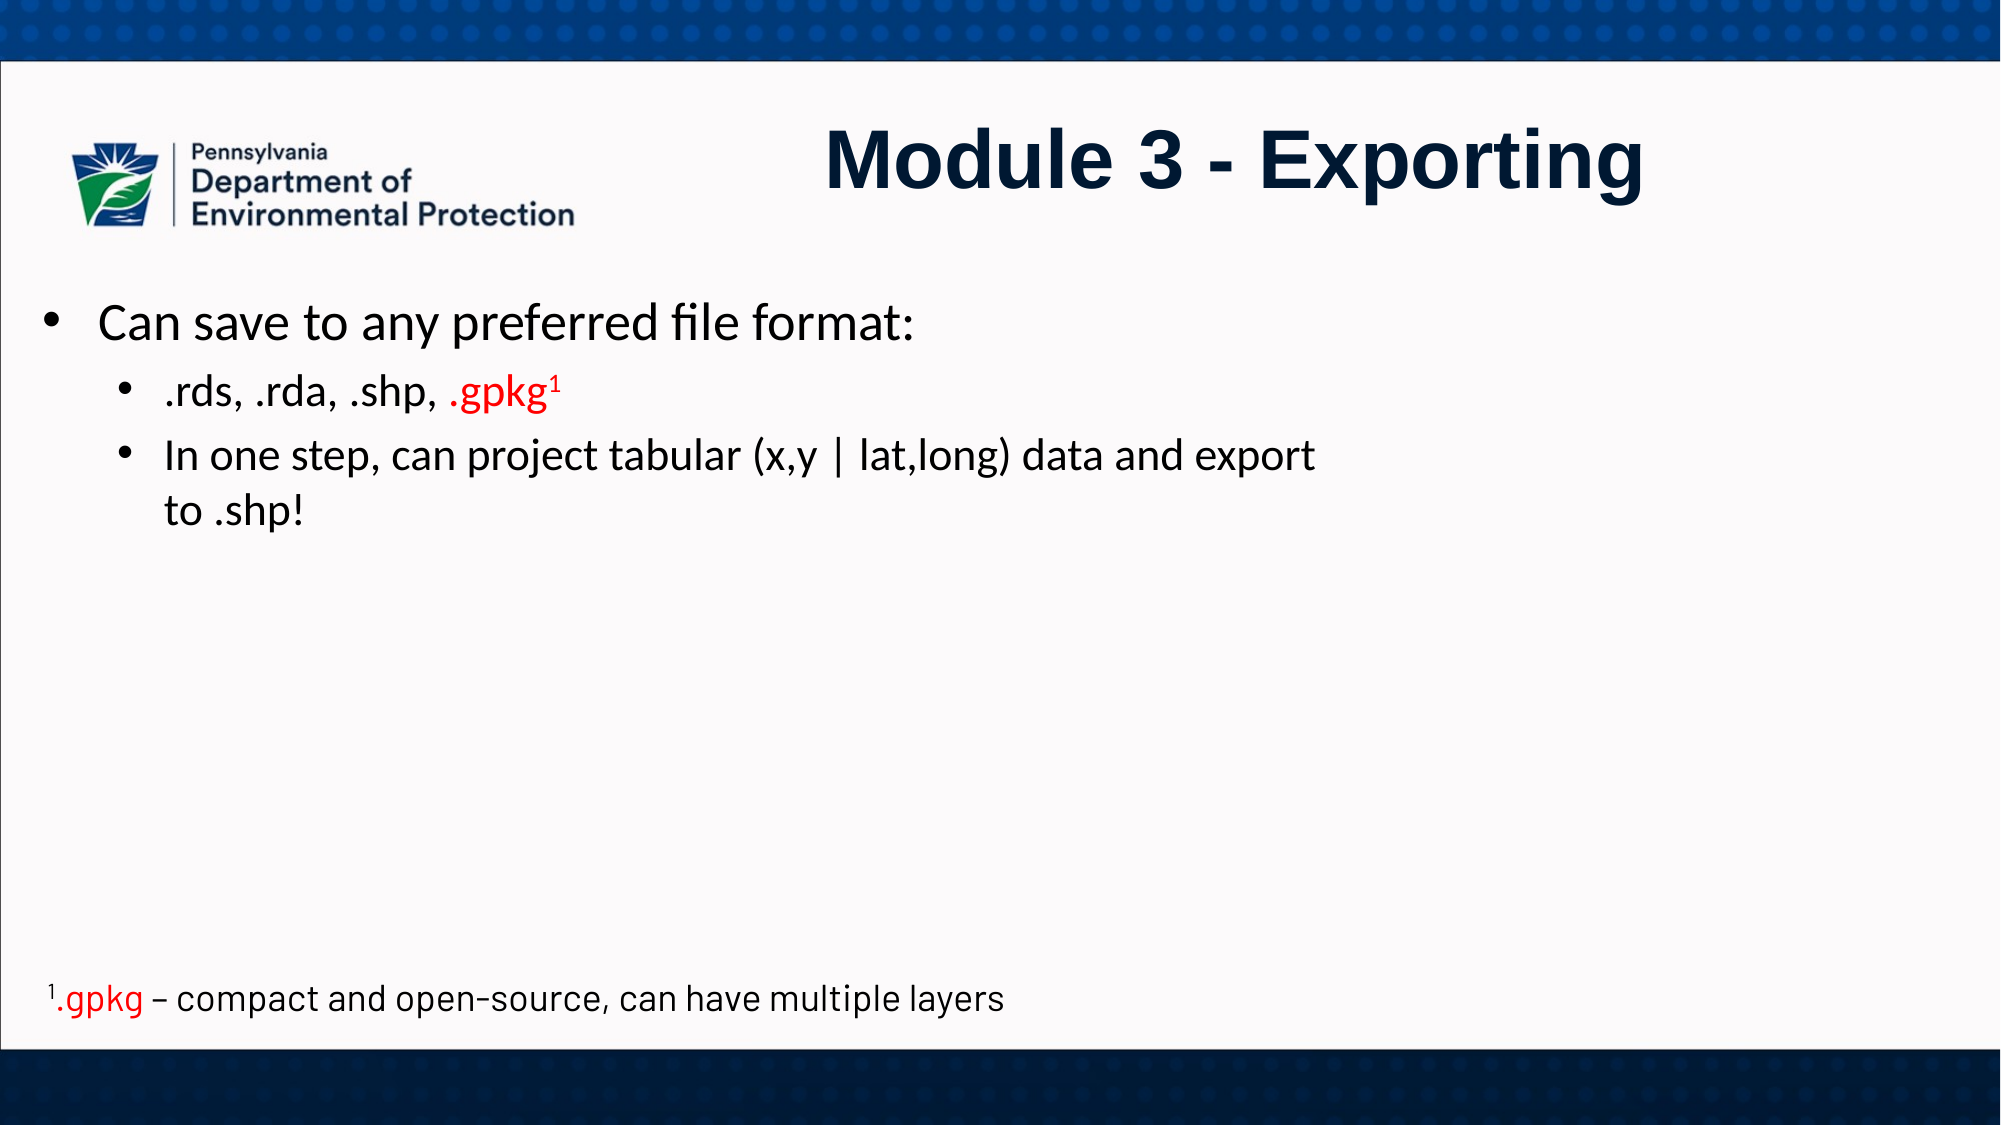

Module 3 - Exporting
Can save to any preferred file format:
.rds, .rda, .shp, .gpkg1
In one step, can project tabular (x,y | lat,long) data and export to .shp!
1.gpkg – compact and open-source, can have multiple layers